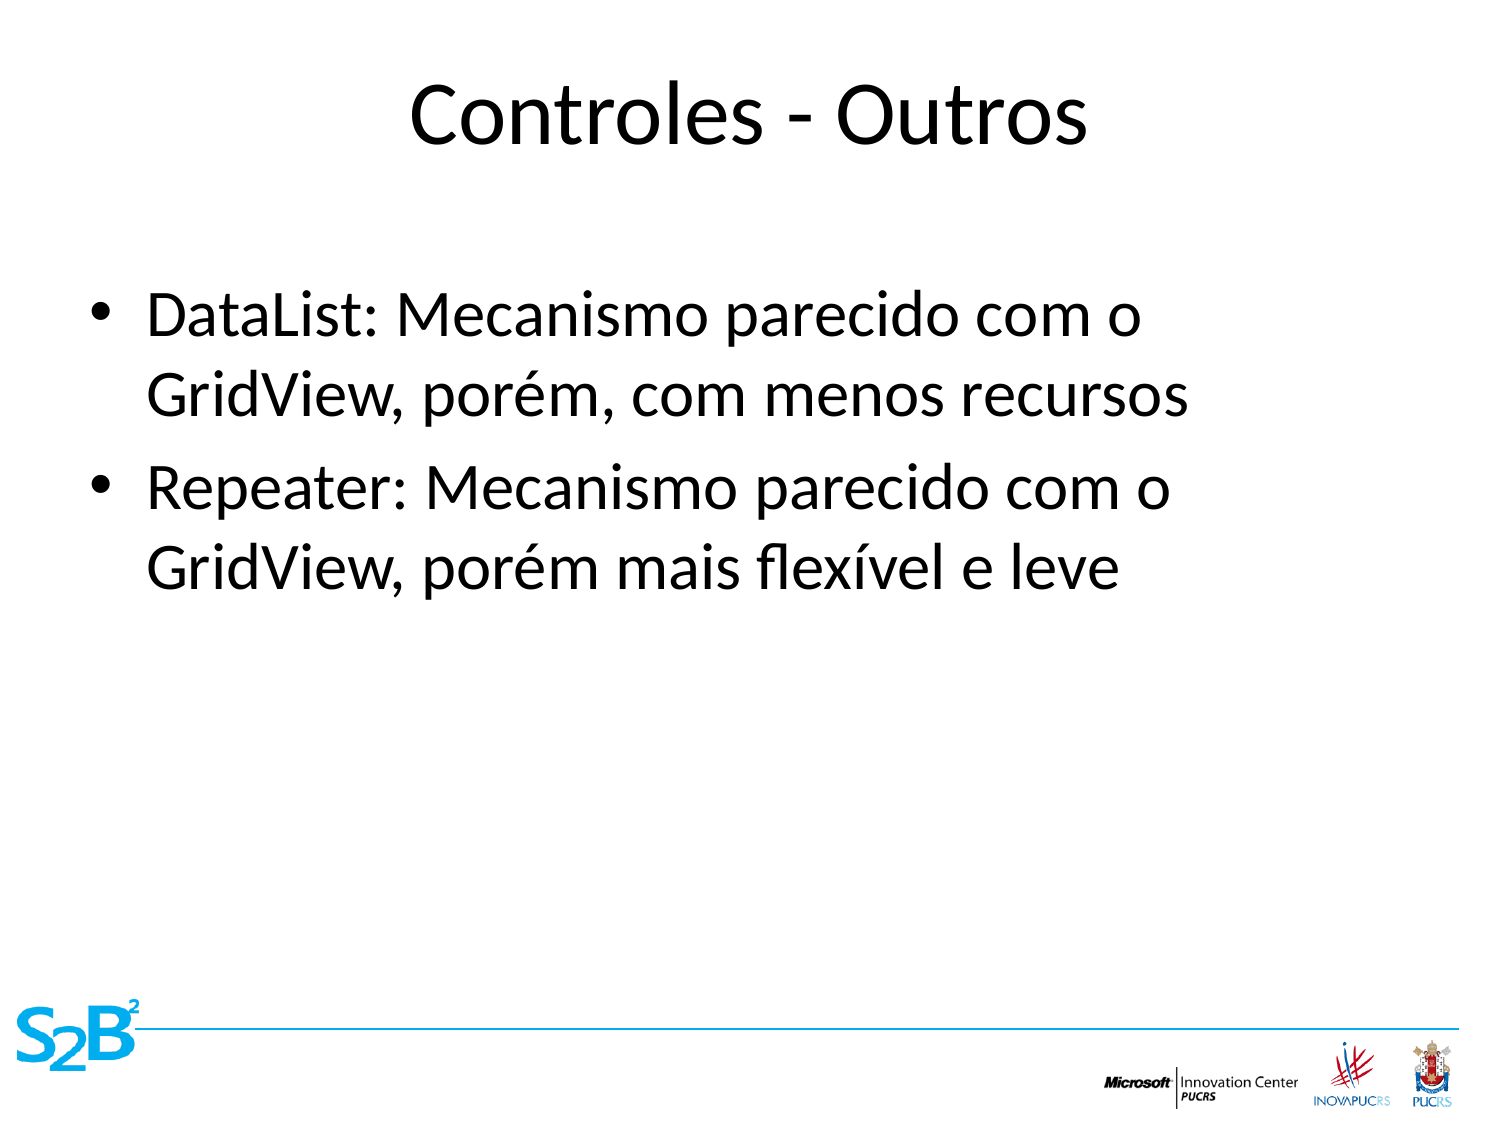

# Controles - Outros
DataList: Mecanismo parecido com o GridView, porém, com menos recursos
Repeater: Mecanismo parecido com o GridView, porém mais flexível e leve